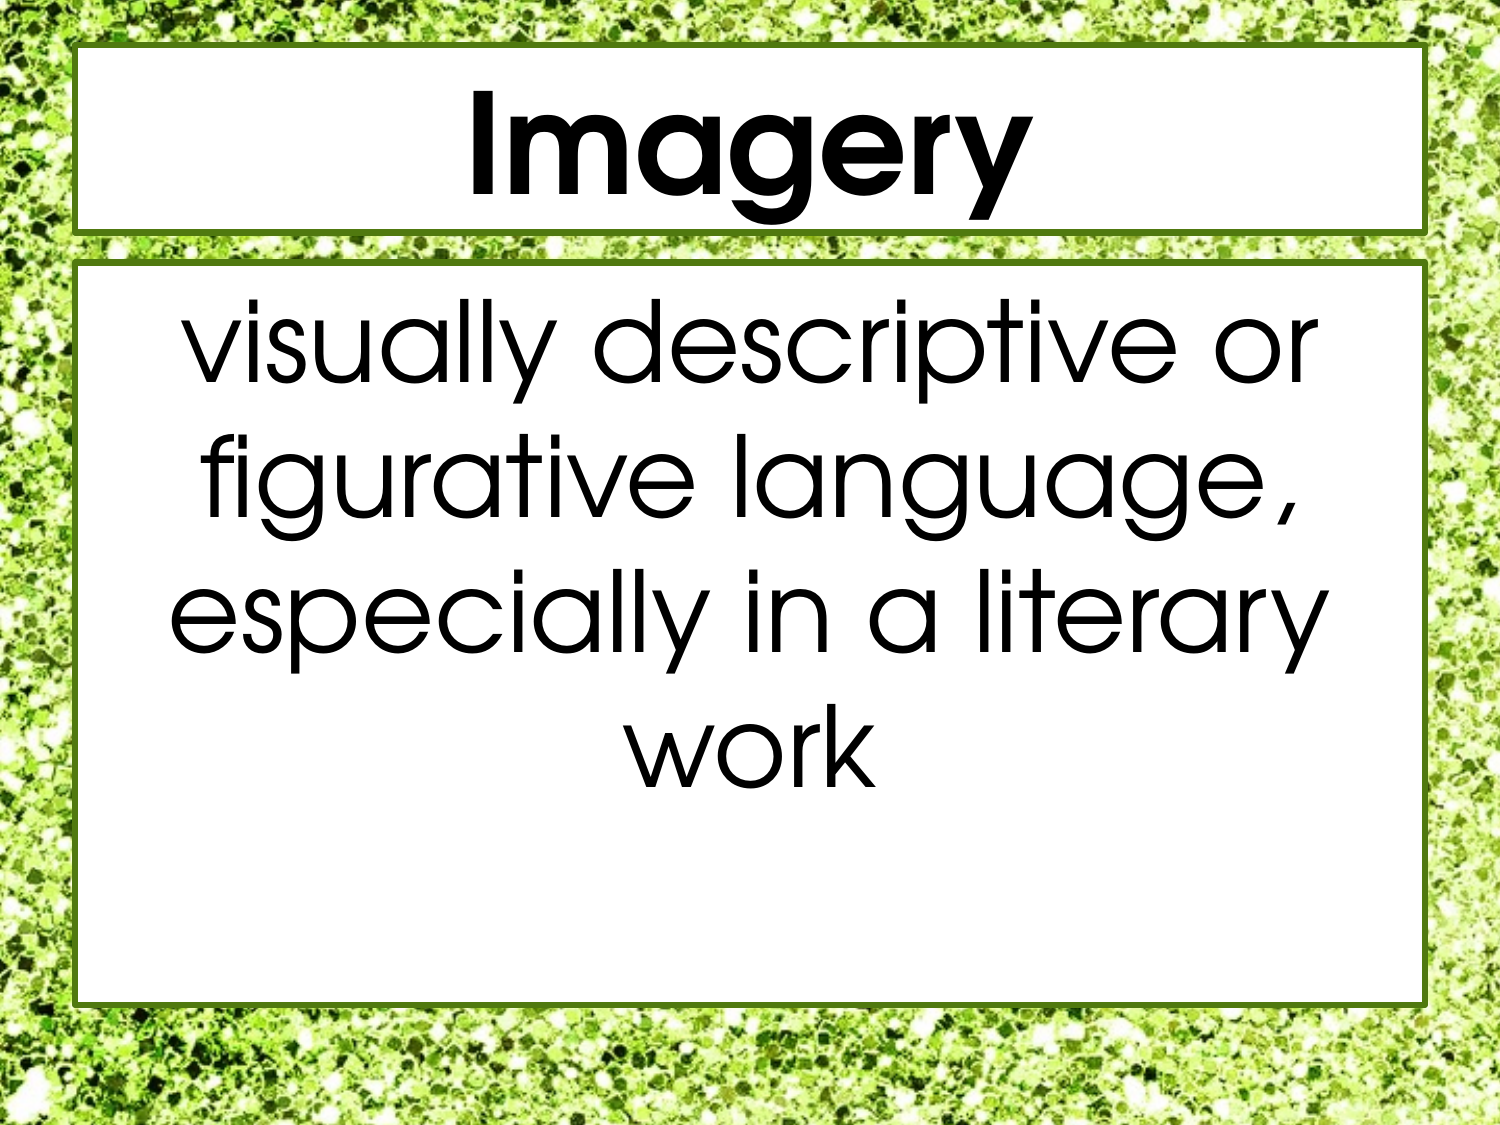

# Imagery
visually descriptive or figurative language, especially in a literary work